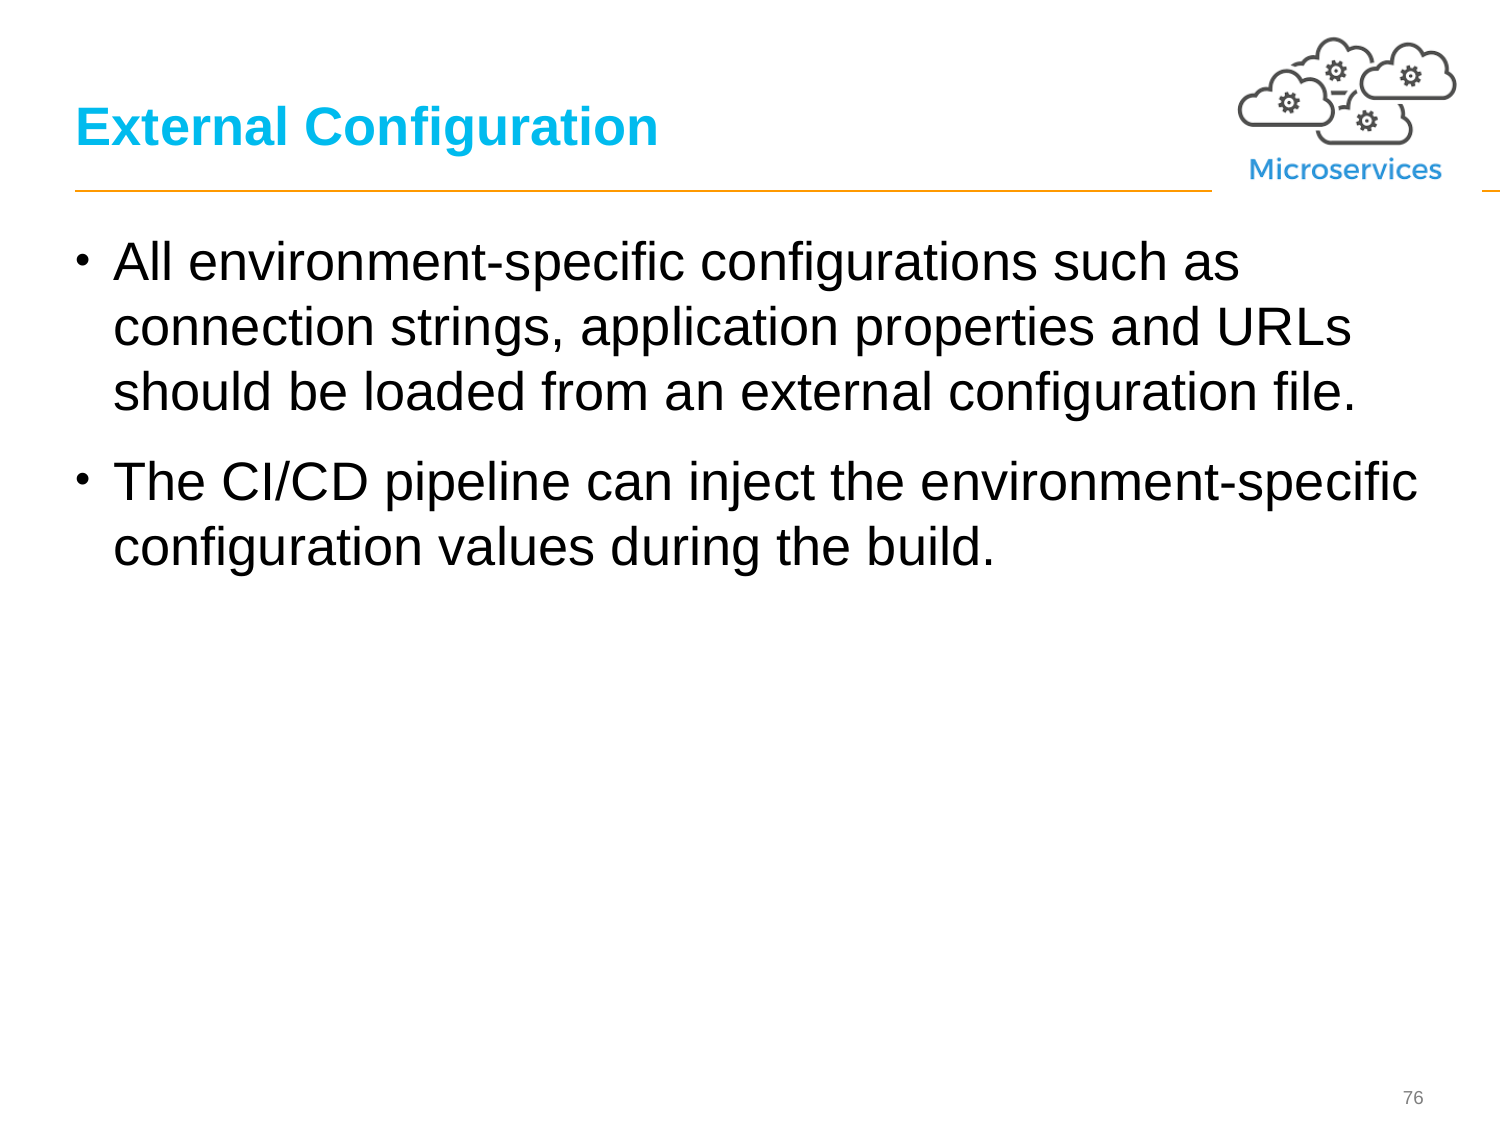

# External Configuration
All environment-specific configurations such as connection strings, application properties and URLs should be loaded from an external configuration file.
The CI/CD pipeline can inject the environment-specific configuration values during the build.